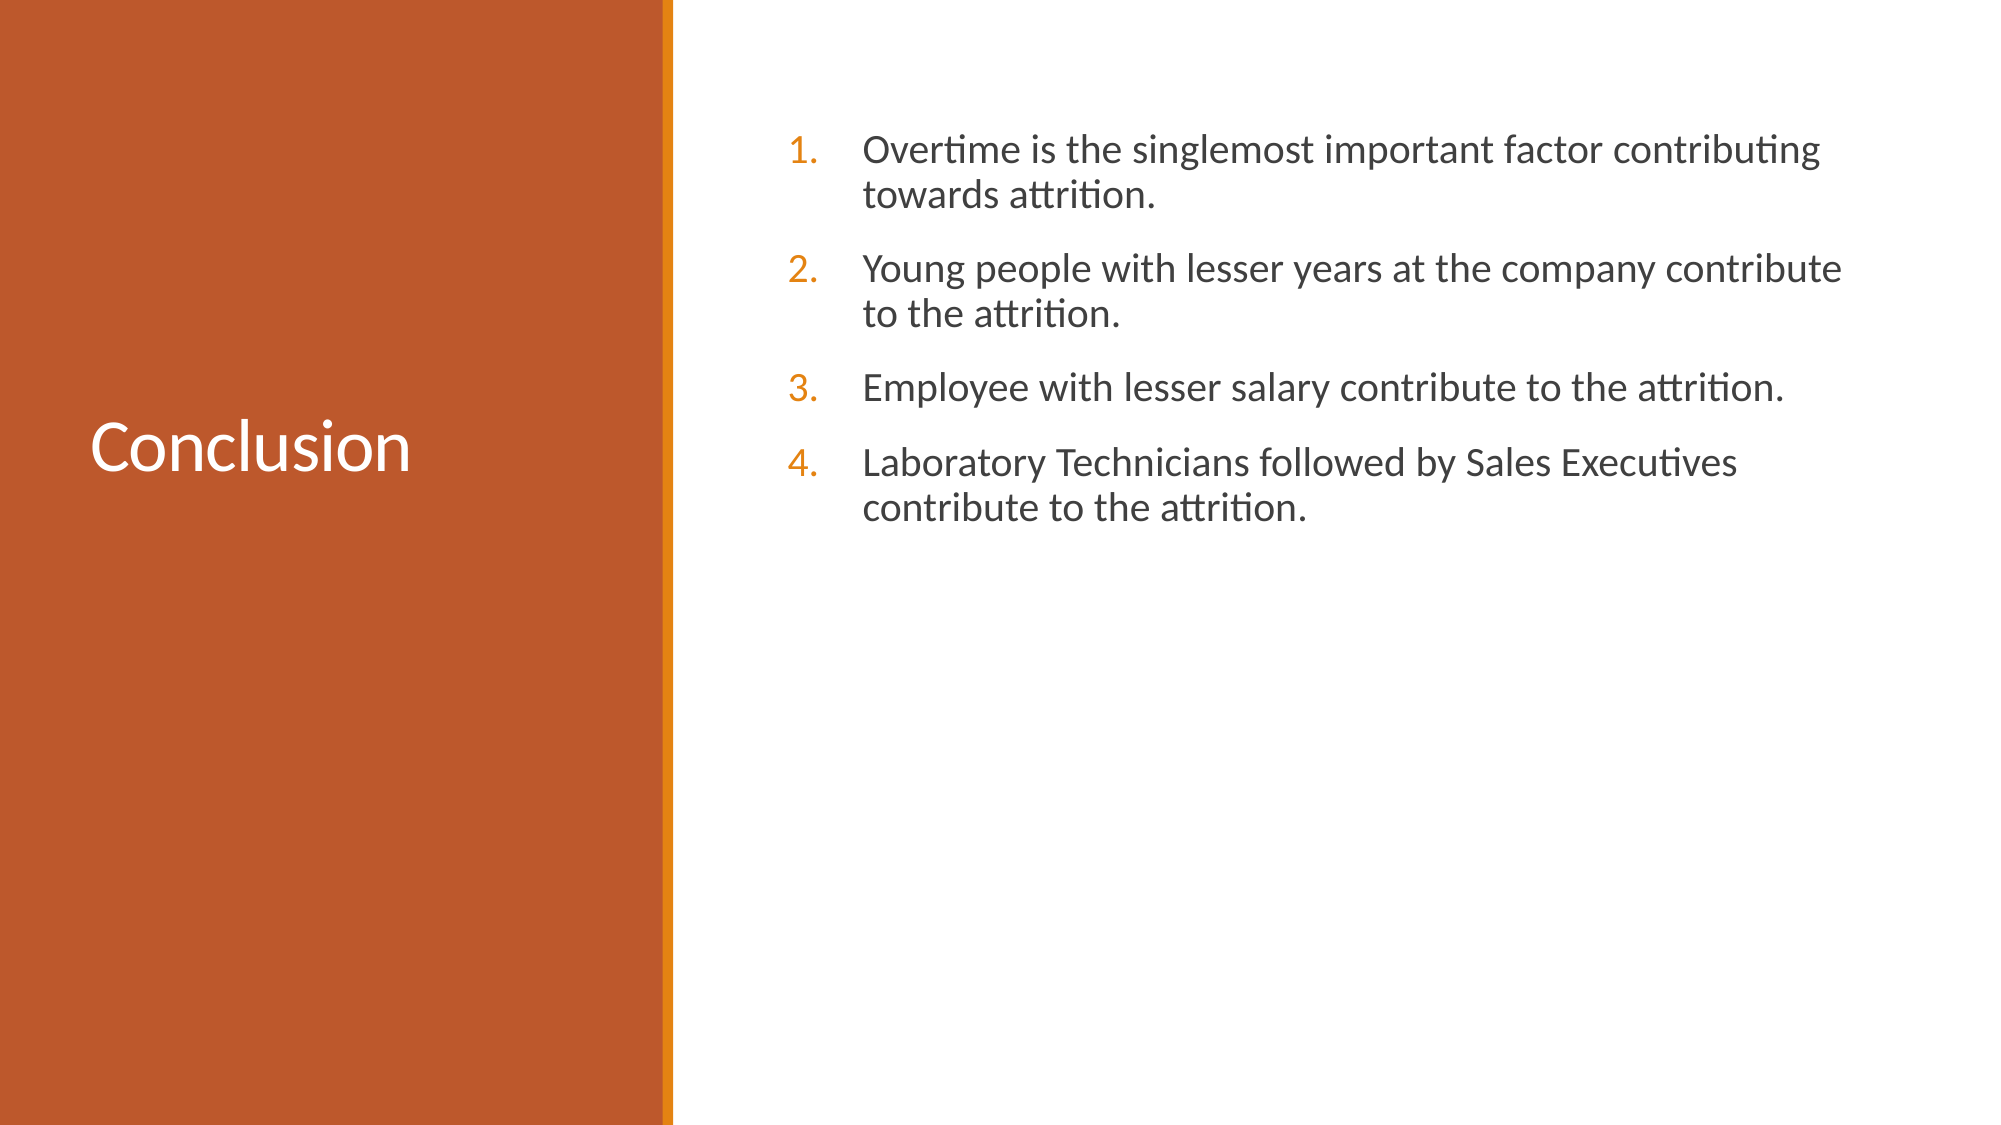

# Conclusion
Overtime is the singlemost important factor contributing towards attrition.
Young people with lesser years at the company contribute to the attrition.
Employee with lesser salary contribute to the attrition.
Laboratory Technicians followed by Sales Executives contribute to the attrition.